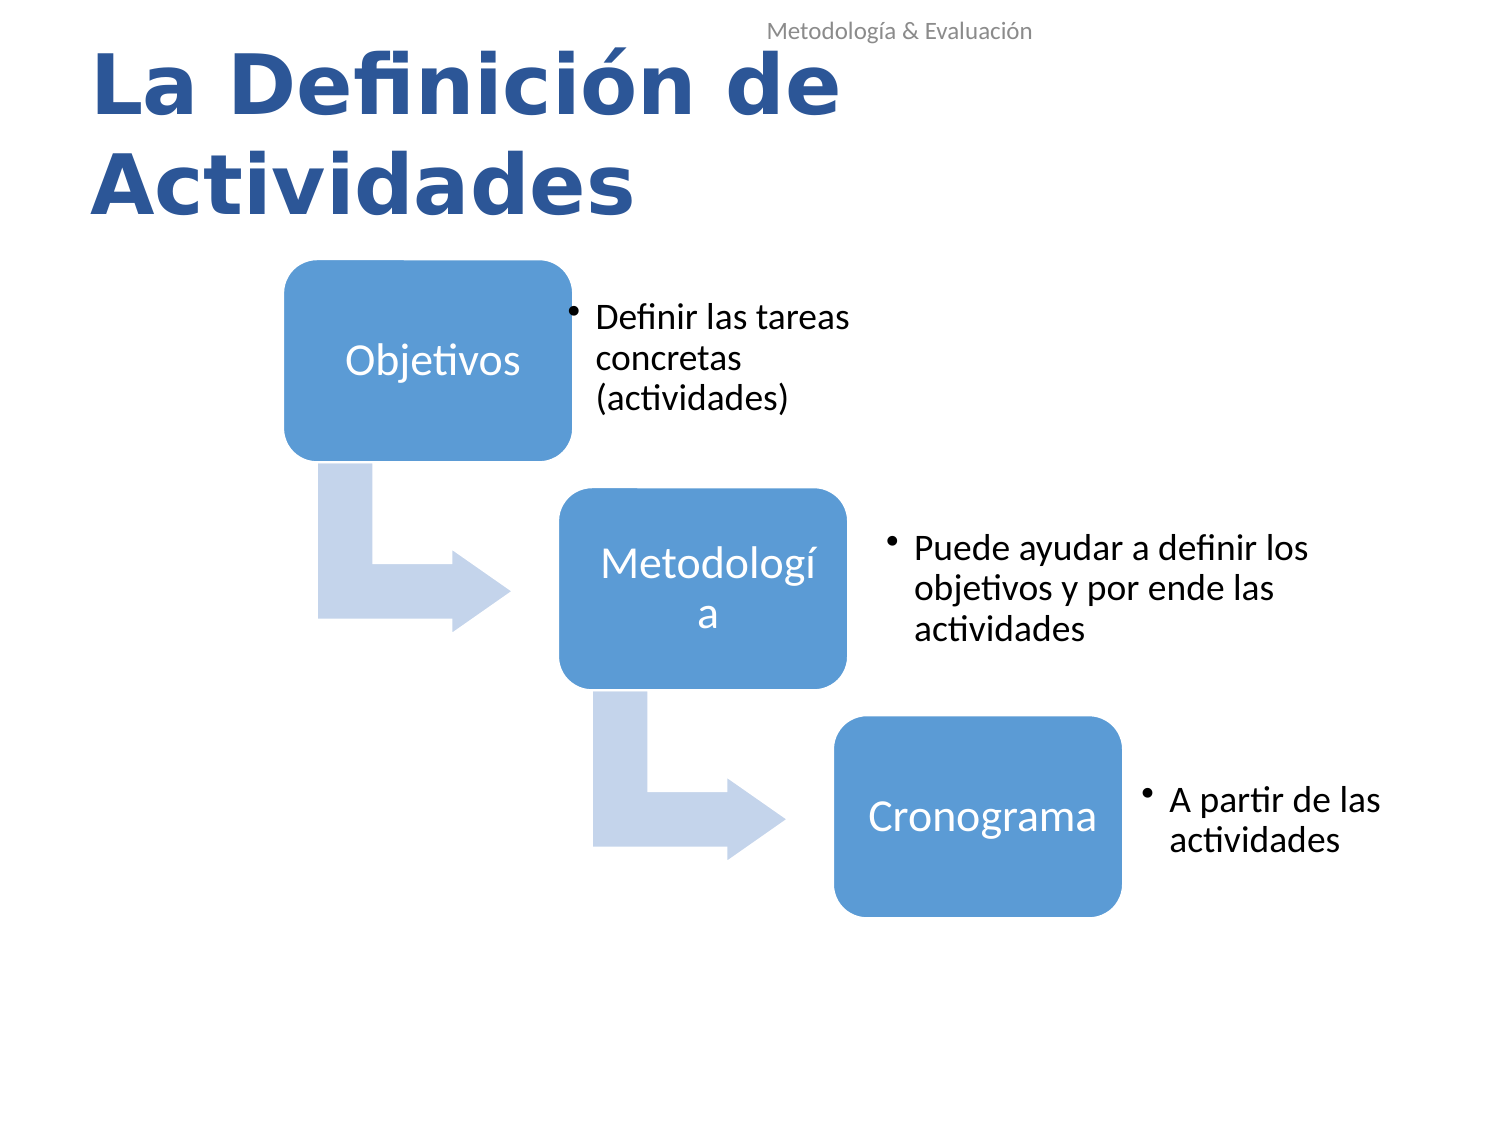

Metodología & Evaluación
# La Definición de Actividades
Objetivos
Definir las tareas concretas (actividades)
Metodología
Puede ayudar a definir los objetivos y por ende las actividades
Cronograma
A partir de las actividades